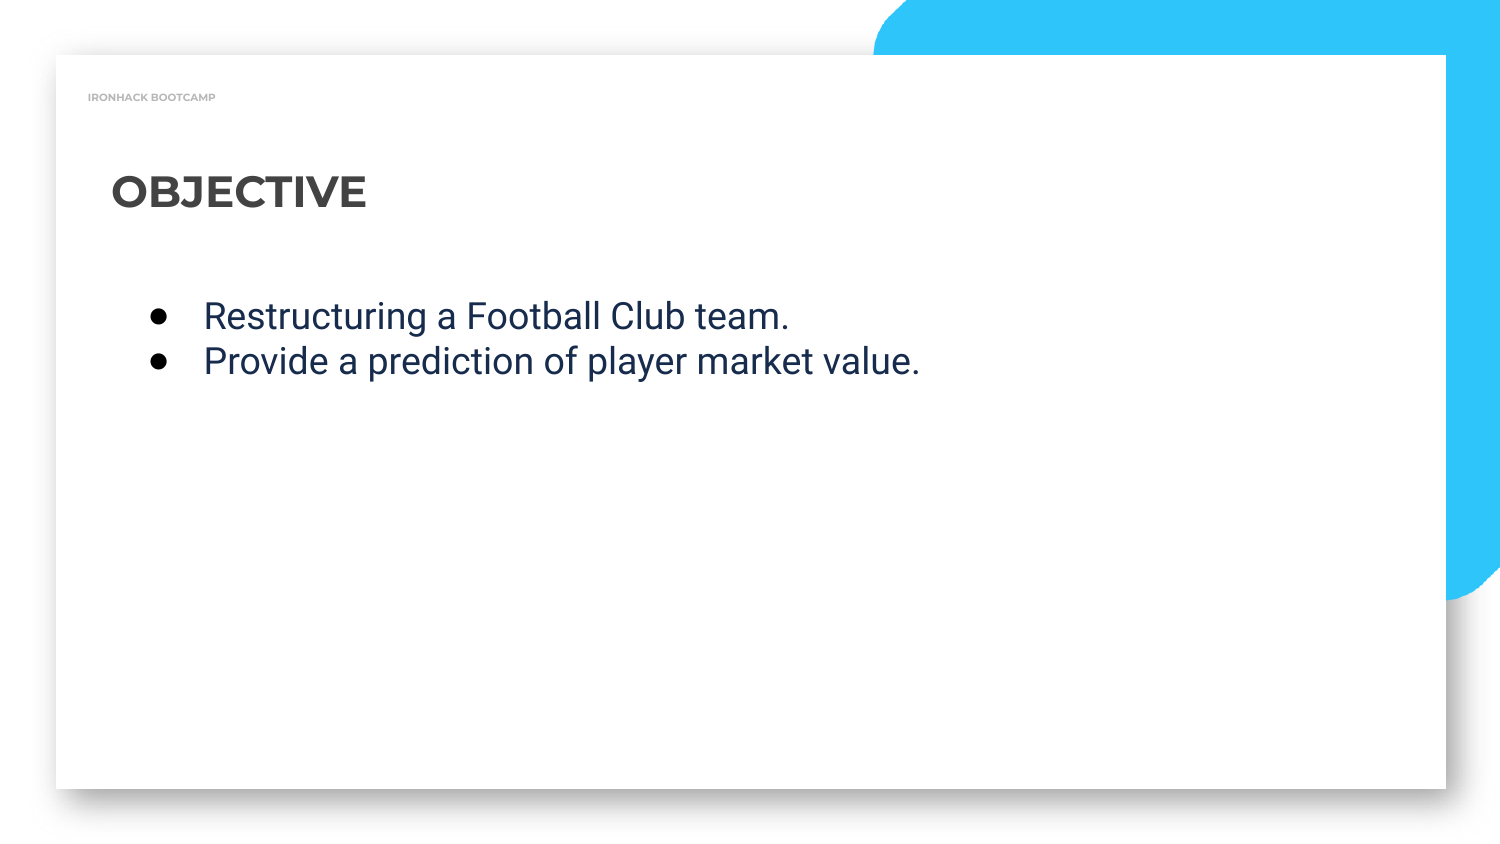

IRONHACK BOOTCAMP
OBJECTIVE
Restructuring a Football Club team.
Provide a prediction of player market value.